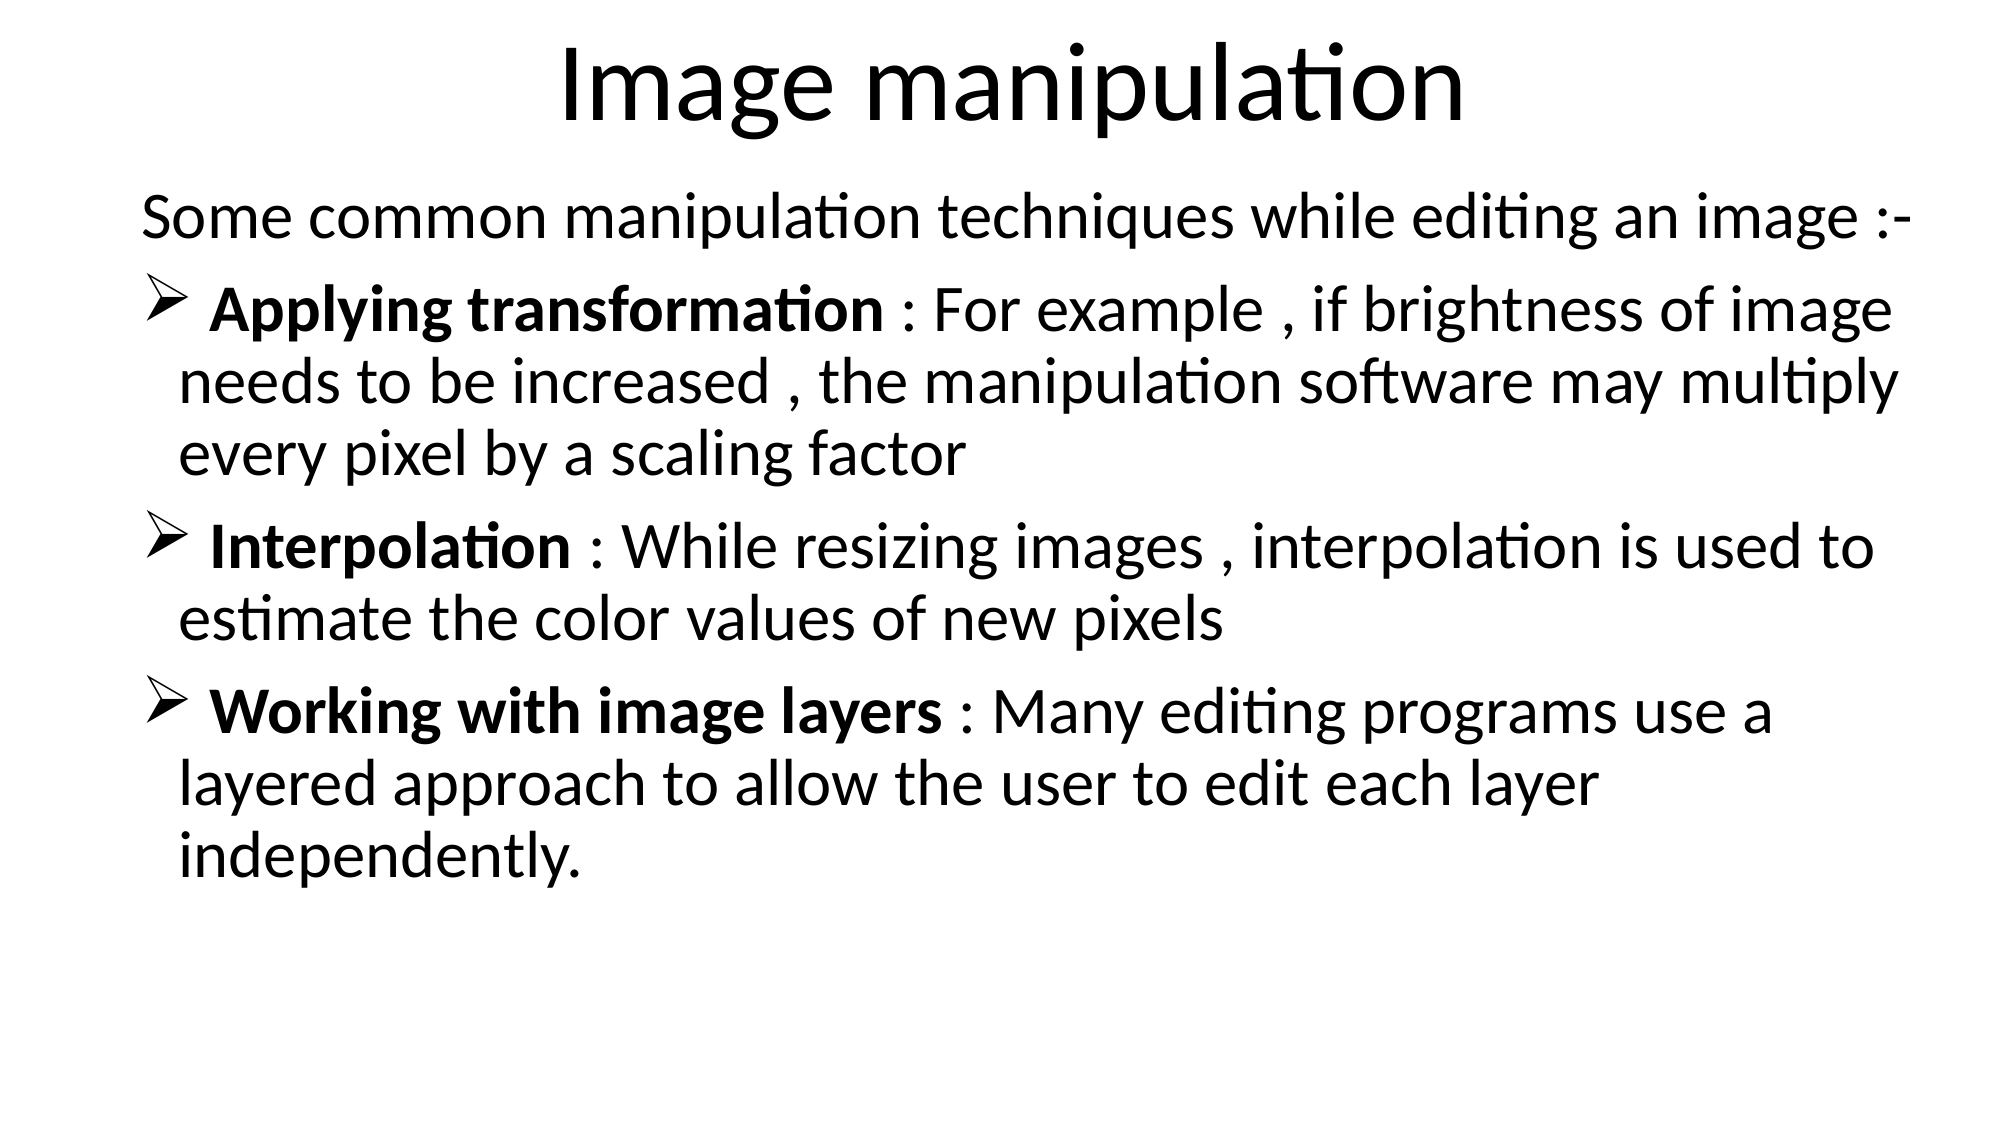

Image manipulation

Some common manipulation techniques while editing an image :-
 Applying transformation : For example , if brightness of image needs to be increased , the manipulation software may multiply every pixel by a scaling factor
 Interpolation : While resizing images , interpolation is used to estimate the color values of new pixels
 Working with image layers : Many editing programs use a layered approach to allow the user to edit each layer independently.